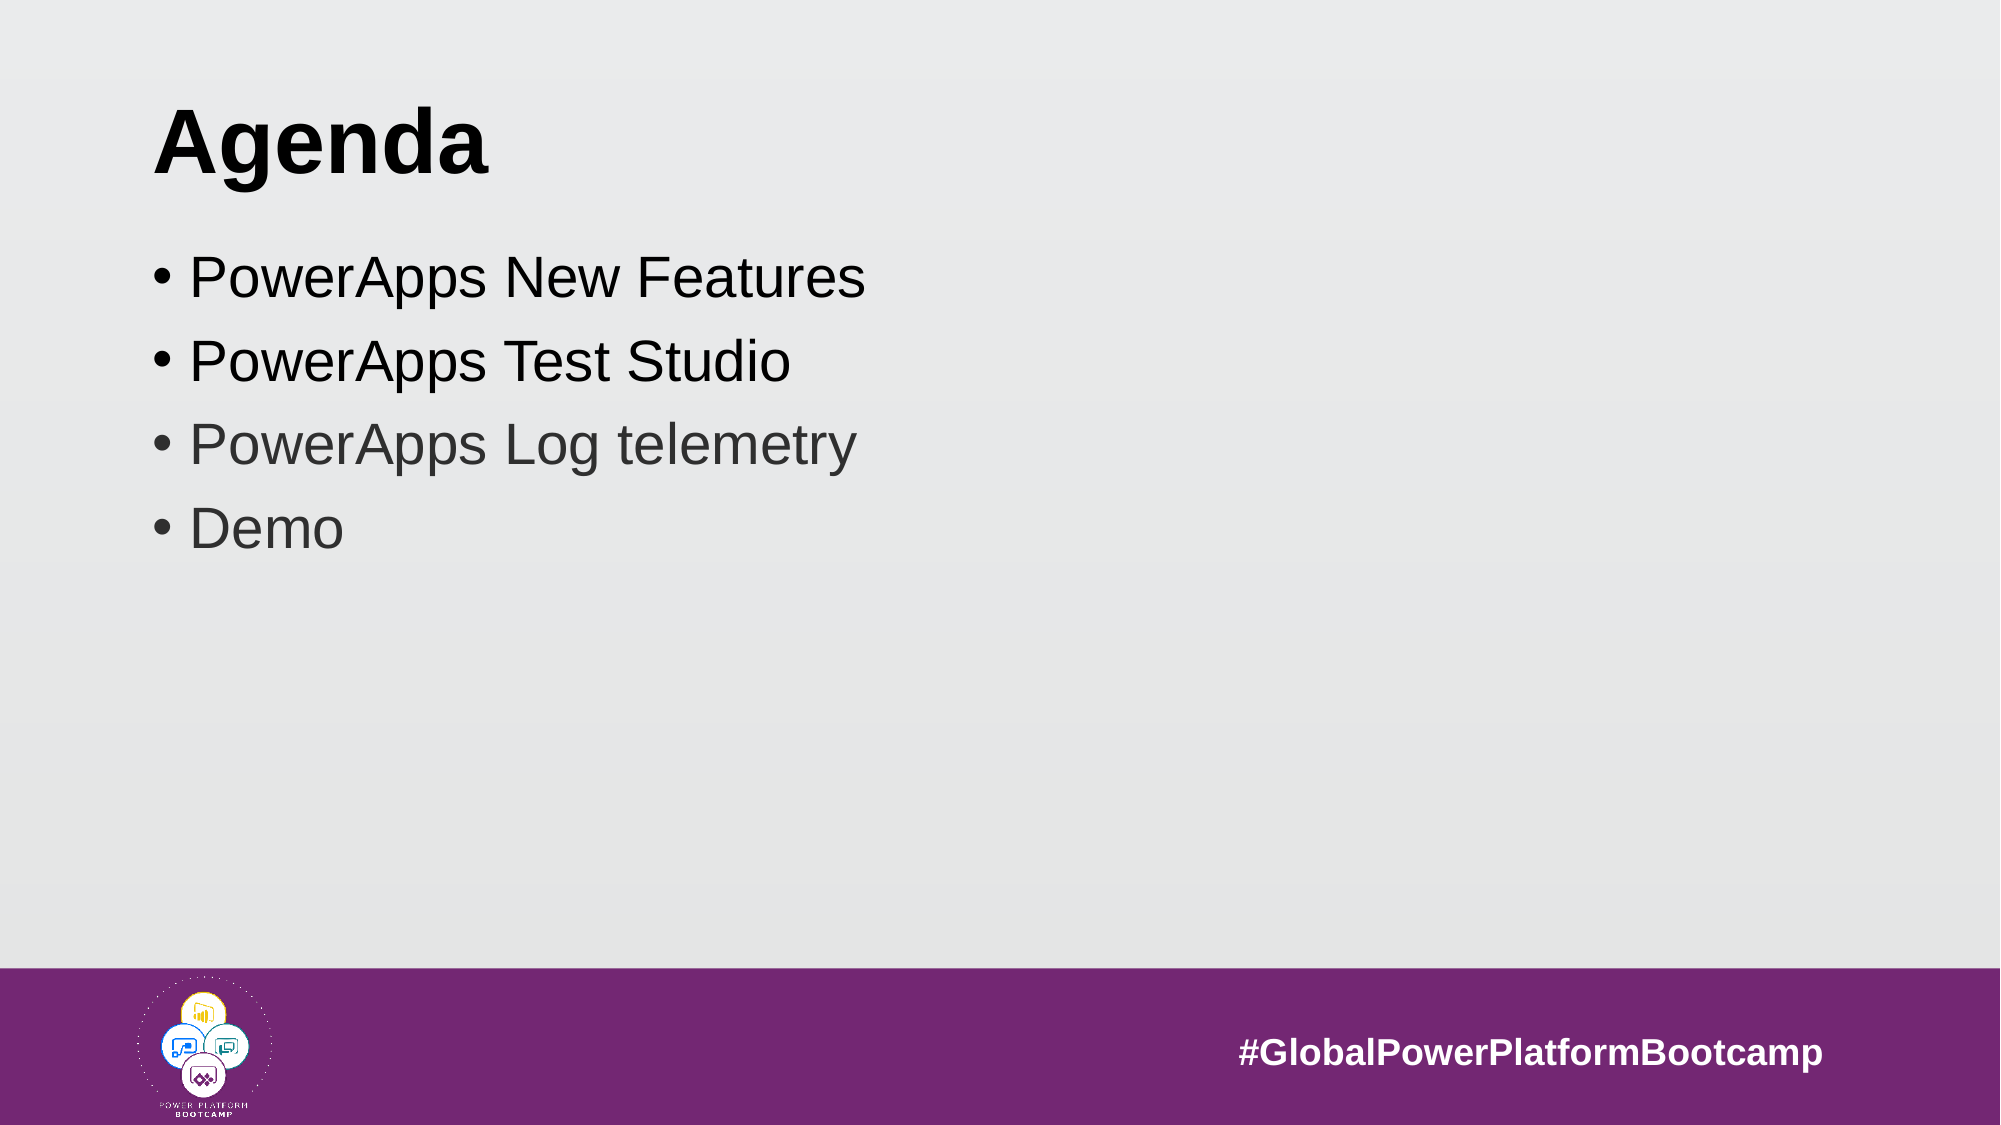

# Agenda
PowerApps New Features
PowerApps Test Studio
PowerApps Log telemetry
Demo